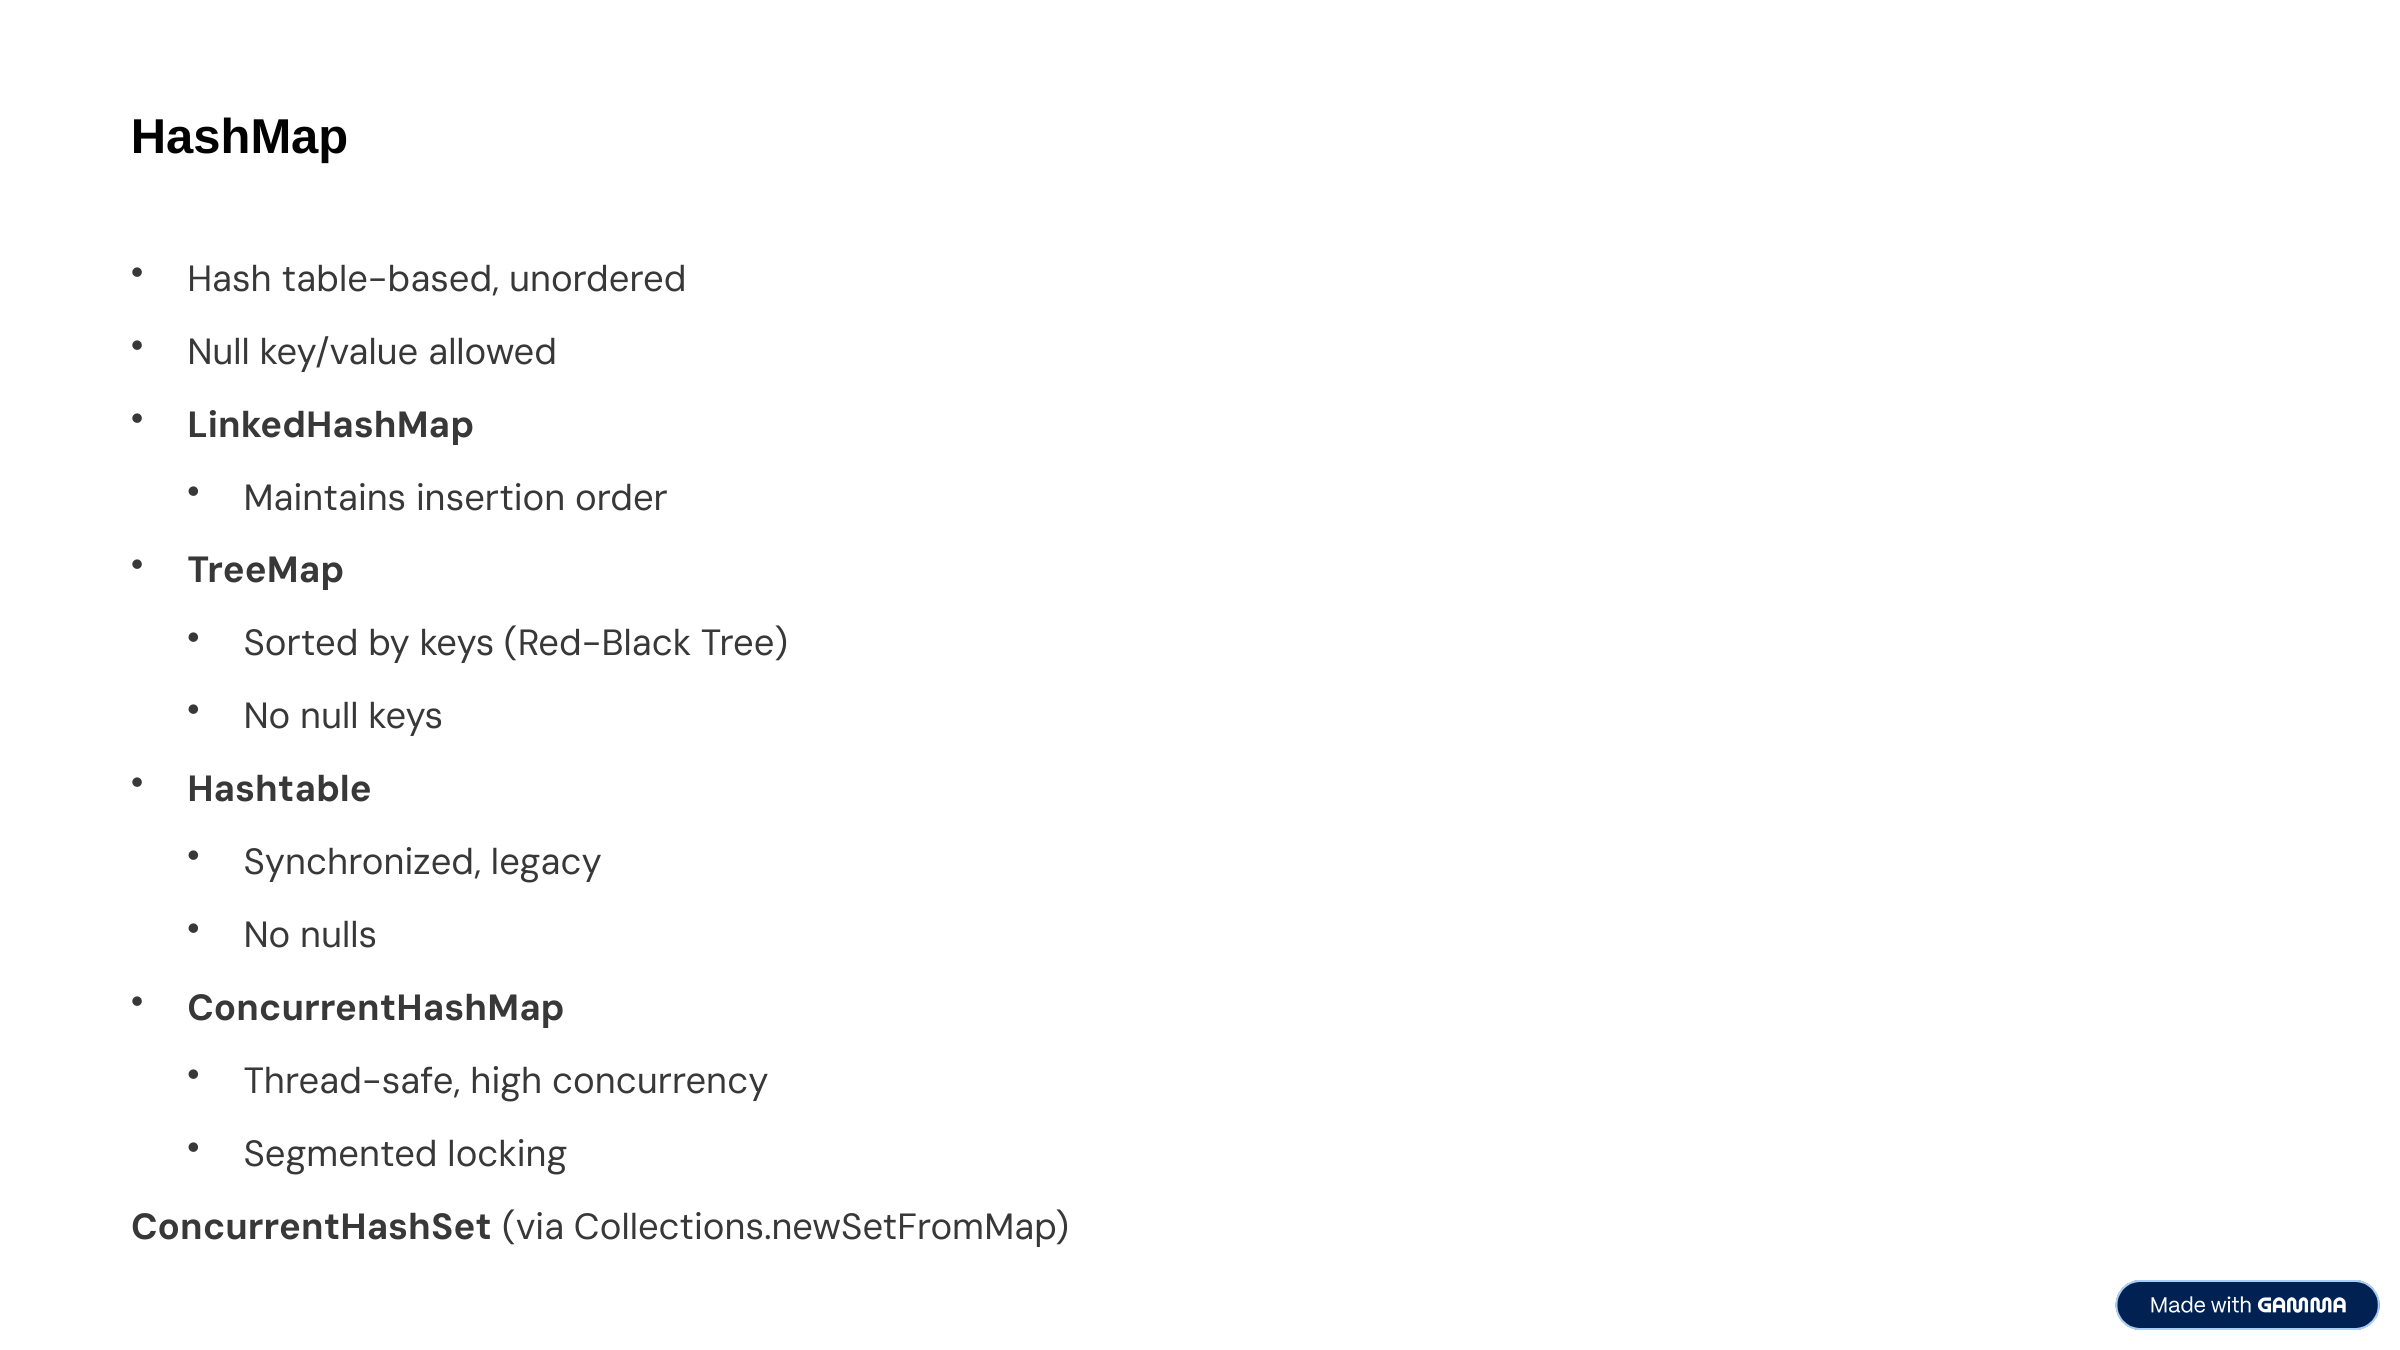

HashMap
Hash table-based, unordered
Null key/value allowed
LinkedHashMap
Maintains insertion order
TreeMap
Sorted by keys (Red-Black Tree)
No null keys
Hashtable
Synchronized, legacy
No nulls
ConcurrentHashMap
Thread-safe, high concurrency
Segmented locking
ConcurrentHashSet (via Collections.newSetFromMap)